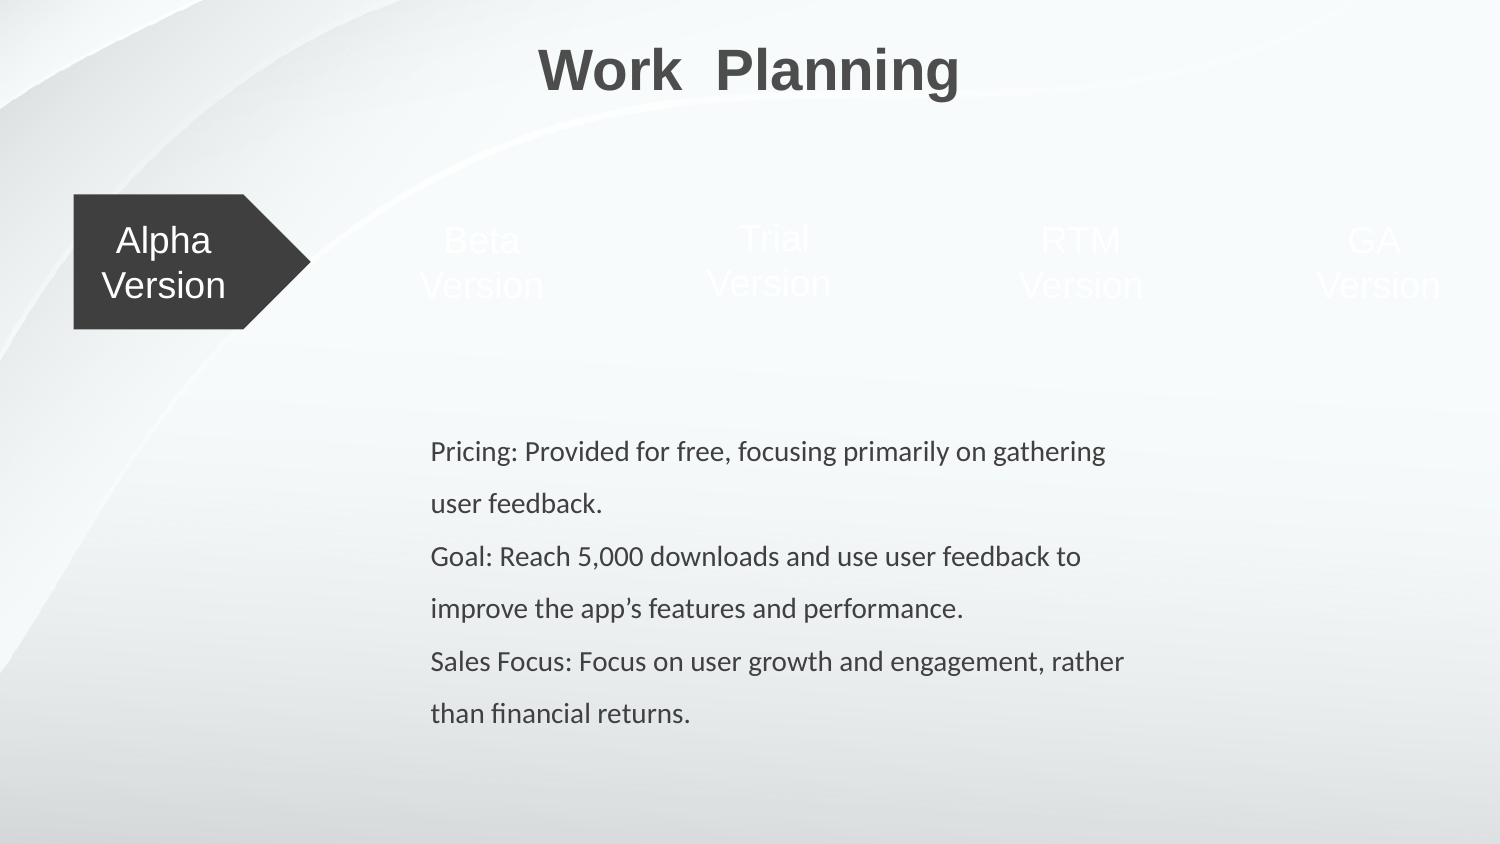

Work  Planning

Trial Version
Alpha
Version
Beta Version
RTM  Version
GA  Version
Pricing: Provided for free, focusing primarily on gathering user feedback.
Goal: Reach 5,000 downloads and use user feedback to improve the app’s features and performance.
Sales Focus: Focus on user growth and engagement, rather than financial returns.